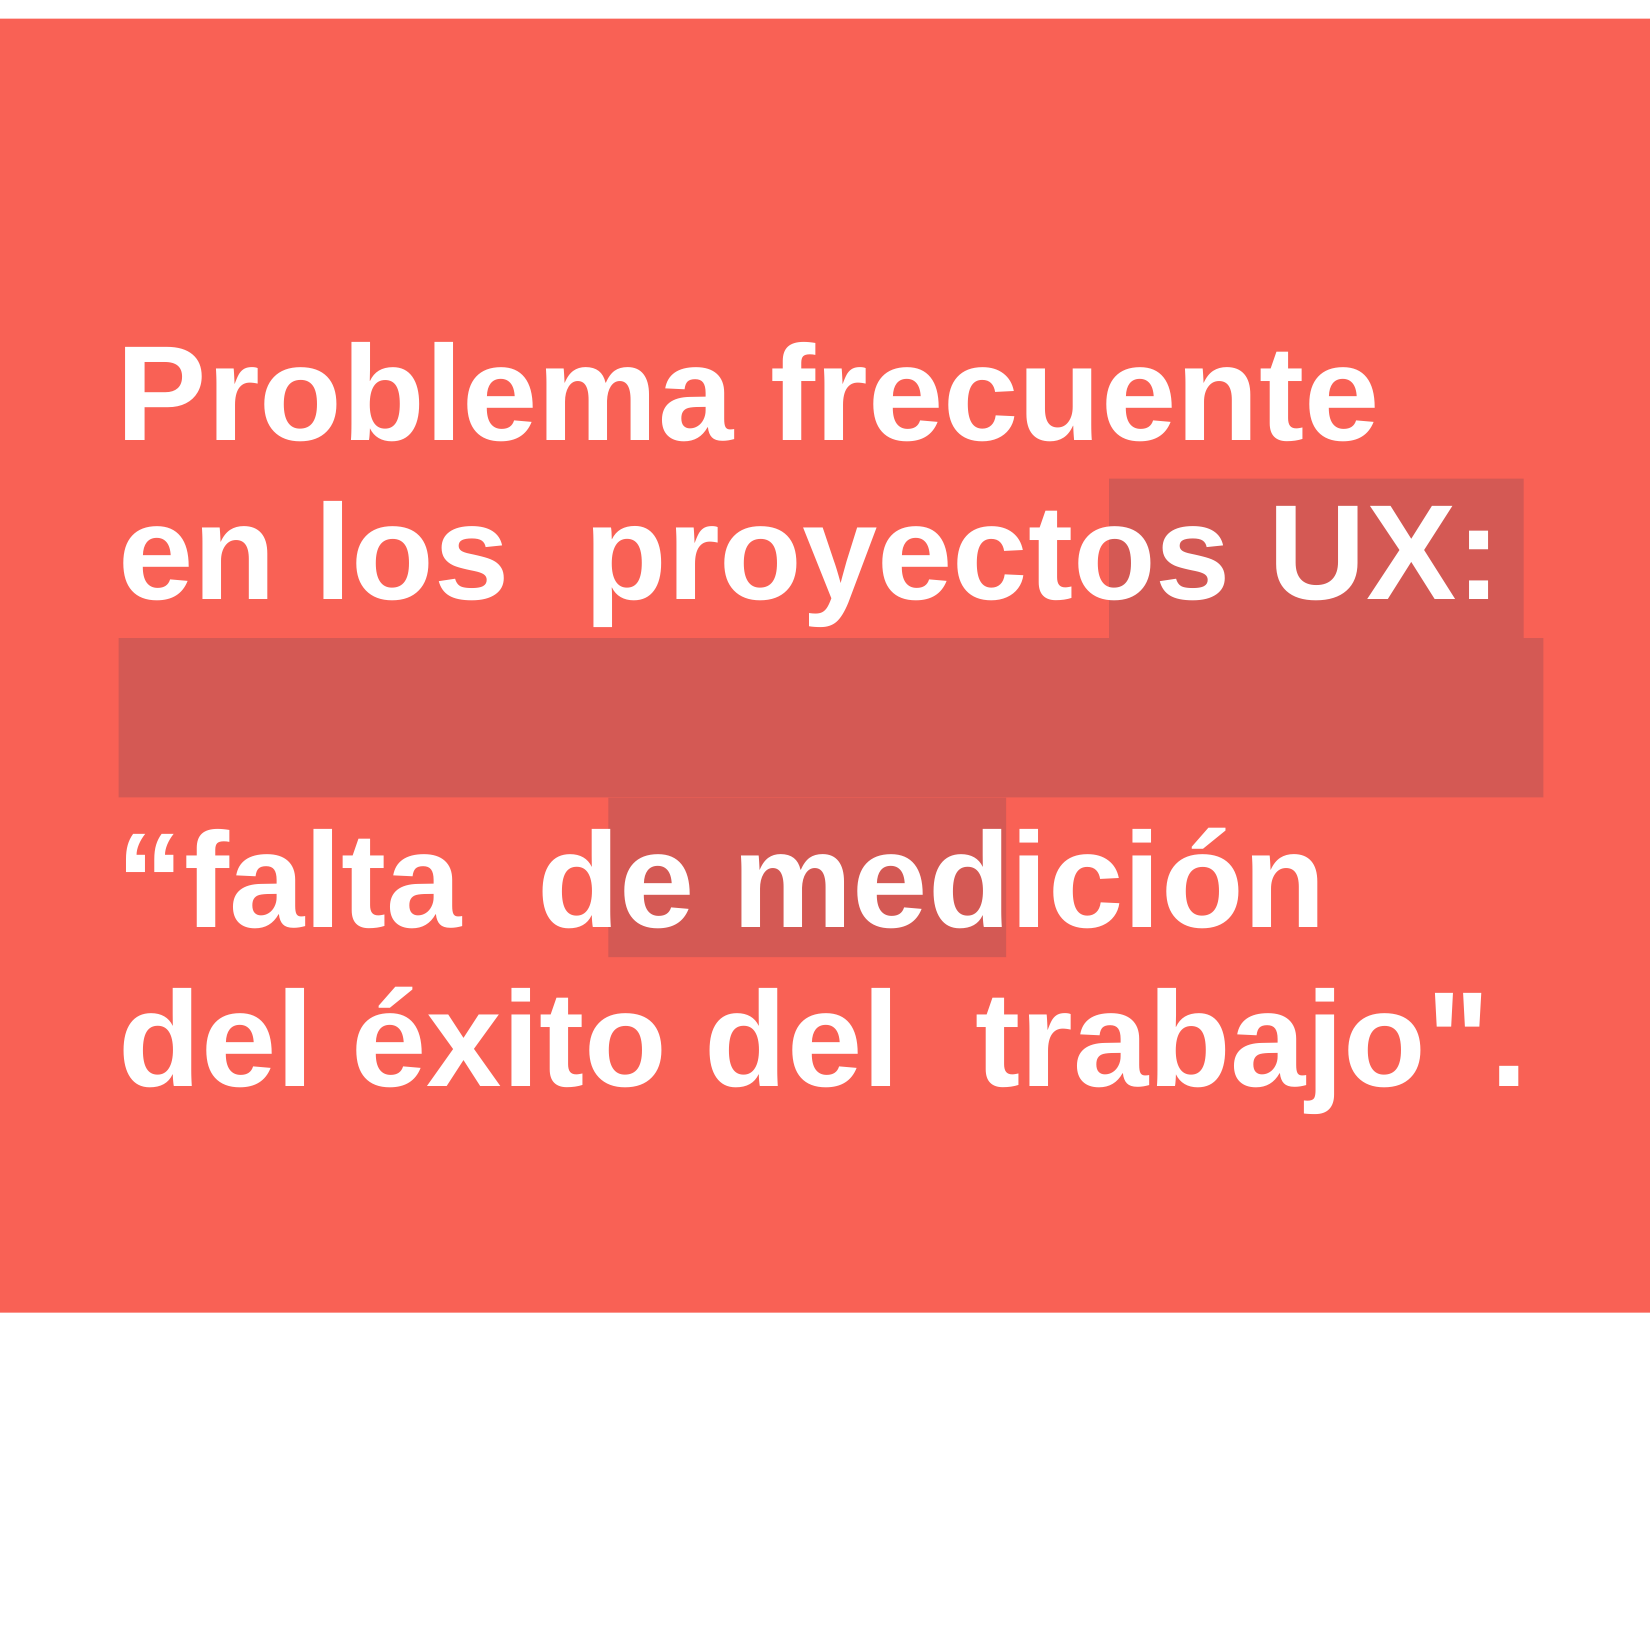

Problema frecuente en los  proyectos UX:

“falta  de medición del éxito del  trabajo".